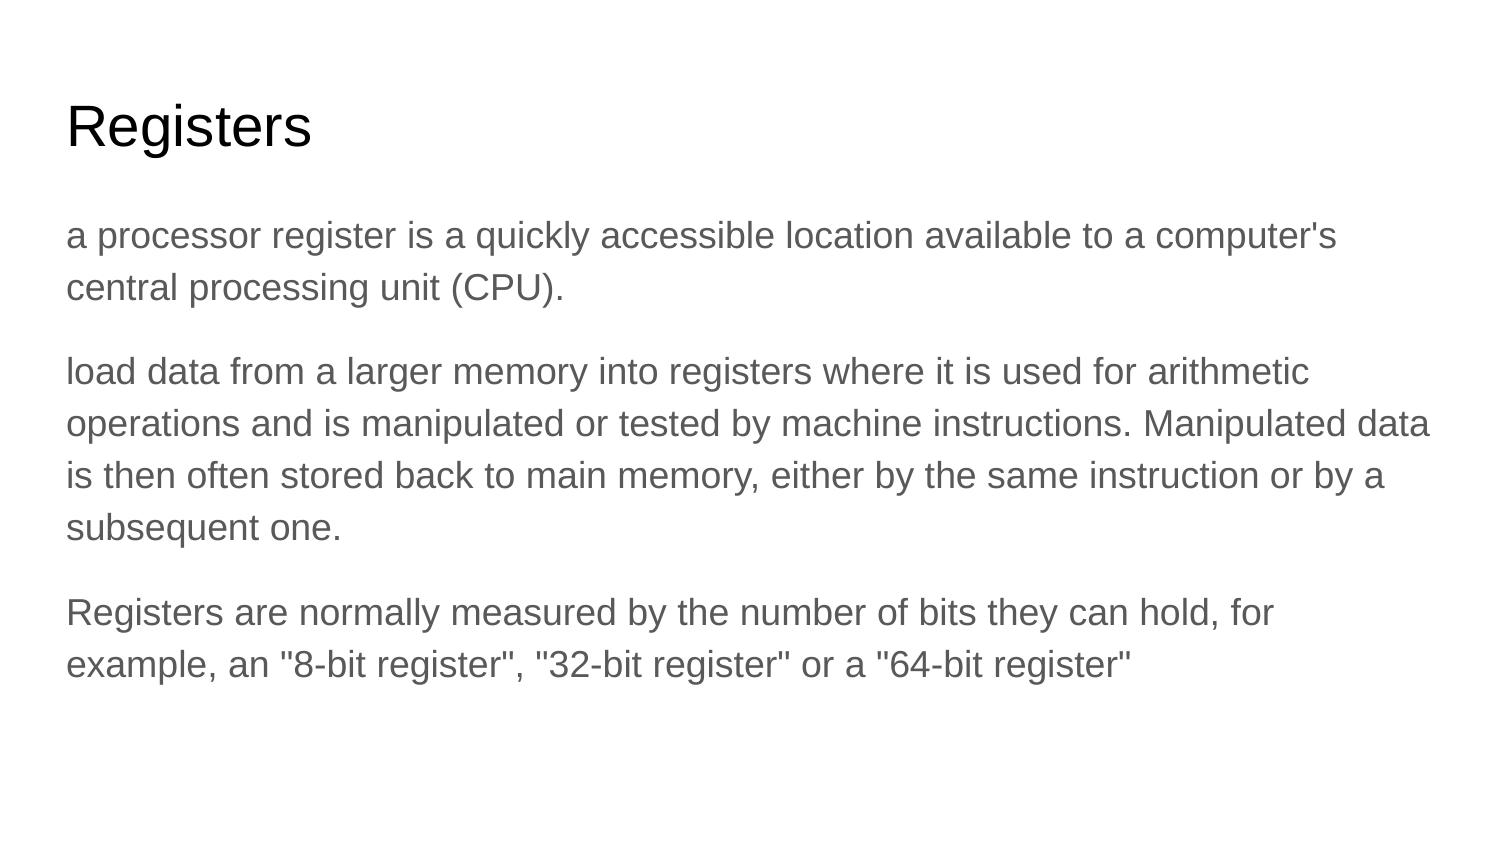

# Registers
a processor register is a quickly accessible location available to a computer's central processing unit (CPU).
load data from a larger memory into registers where it is used for arithmetic operations and is manipulated or tested by machine instructions. Manipulated data is then often stored back to main memory, either by the same instruction or by a subsequent one.
Registers are normally measured by the number of bits they can hold, for example, an "8-bit register", "32-bit register" or a "64-bit register"